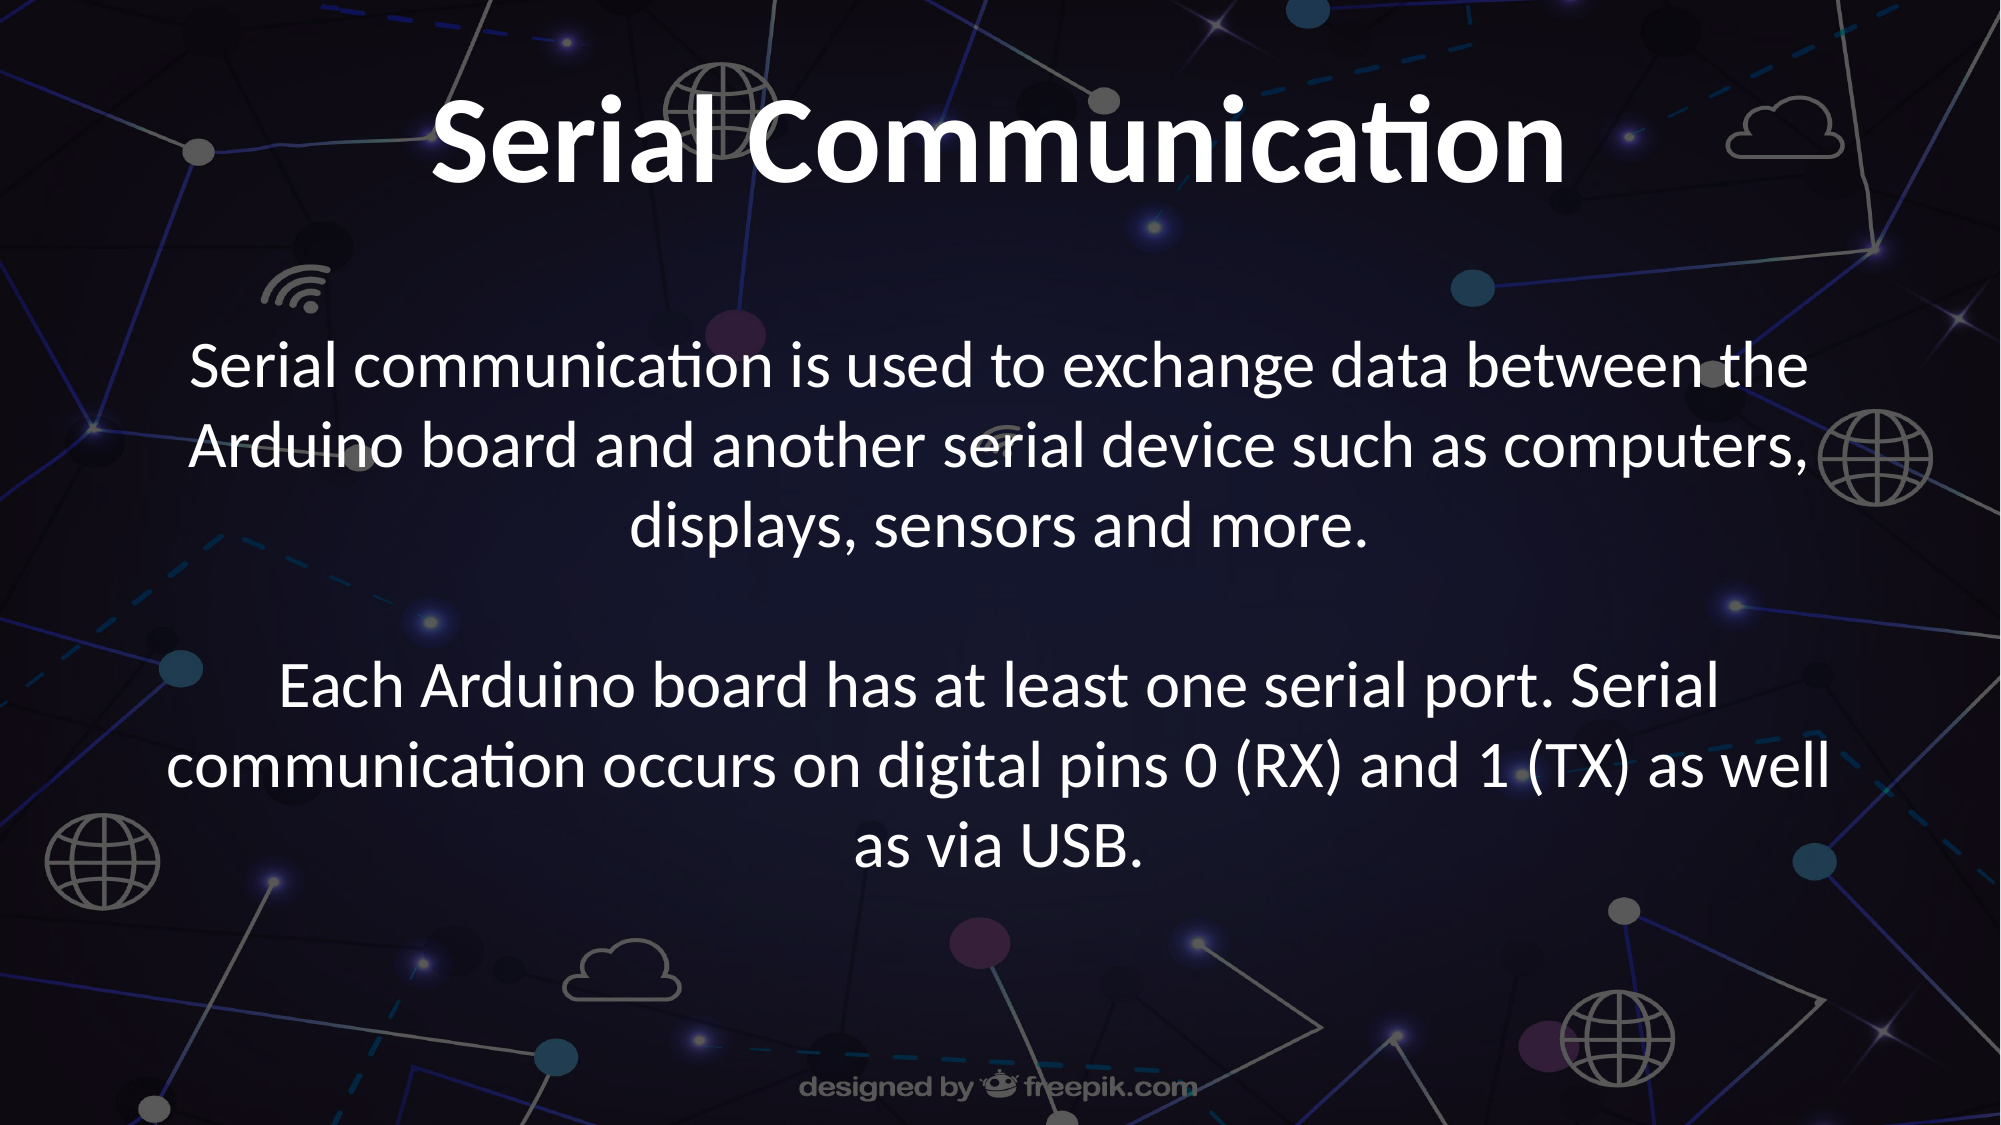

Serial Communication
Serial communication is used to exchange data between the Arduino board and another serial device such as computers, displays, sensors and more.

Each Arduino board has at least one serial port. Serial communication occurs on digital pins 0 (RX) and 1 (TX) as well as via USB.